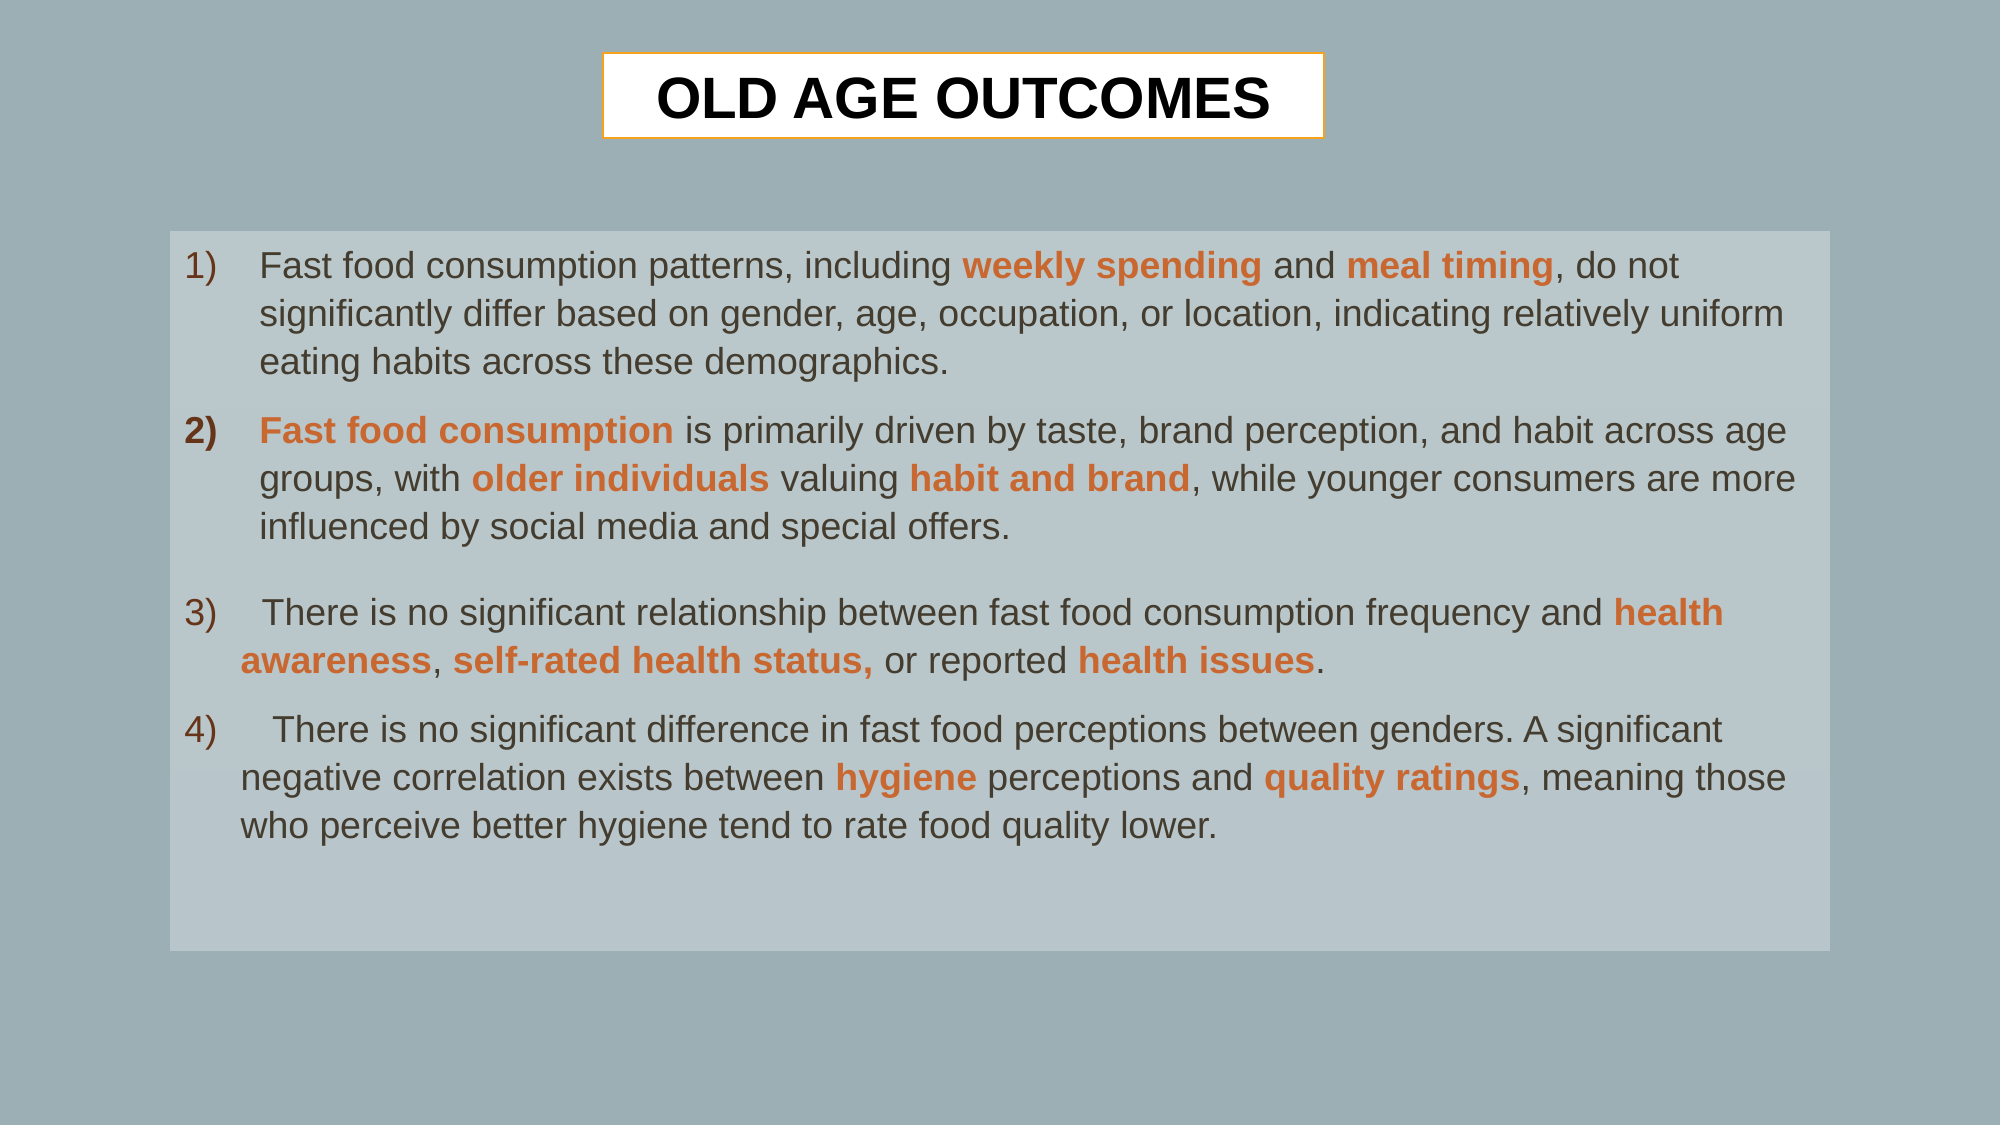

OLD AGE OUTCOMES
Fast food consumption patterns, including weekly spending and meal timing, do not significantly differ based on gender, age, occupation, or location, indicating relatively uniform eating habits across these demographics.
Fast food consumption is primarily driven by taste, brand perception, and habit across age groups, with older individuals valuing habit and brand, while younger consumers are more influenced by social media and special offers.
  There is no significant relationship between fast food consumption frequency and health   awareness, self-rated health status, or reported health issues.
   There is no significant difference in fast food perceptions between genders. A significant    negative correlation exists between hygiene perceptions and quality ratings, meaning those who perceive better hygiene tend to rate food quality lower.